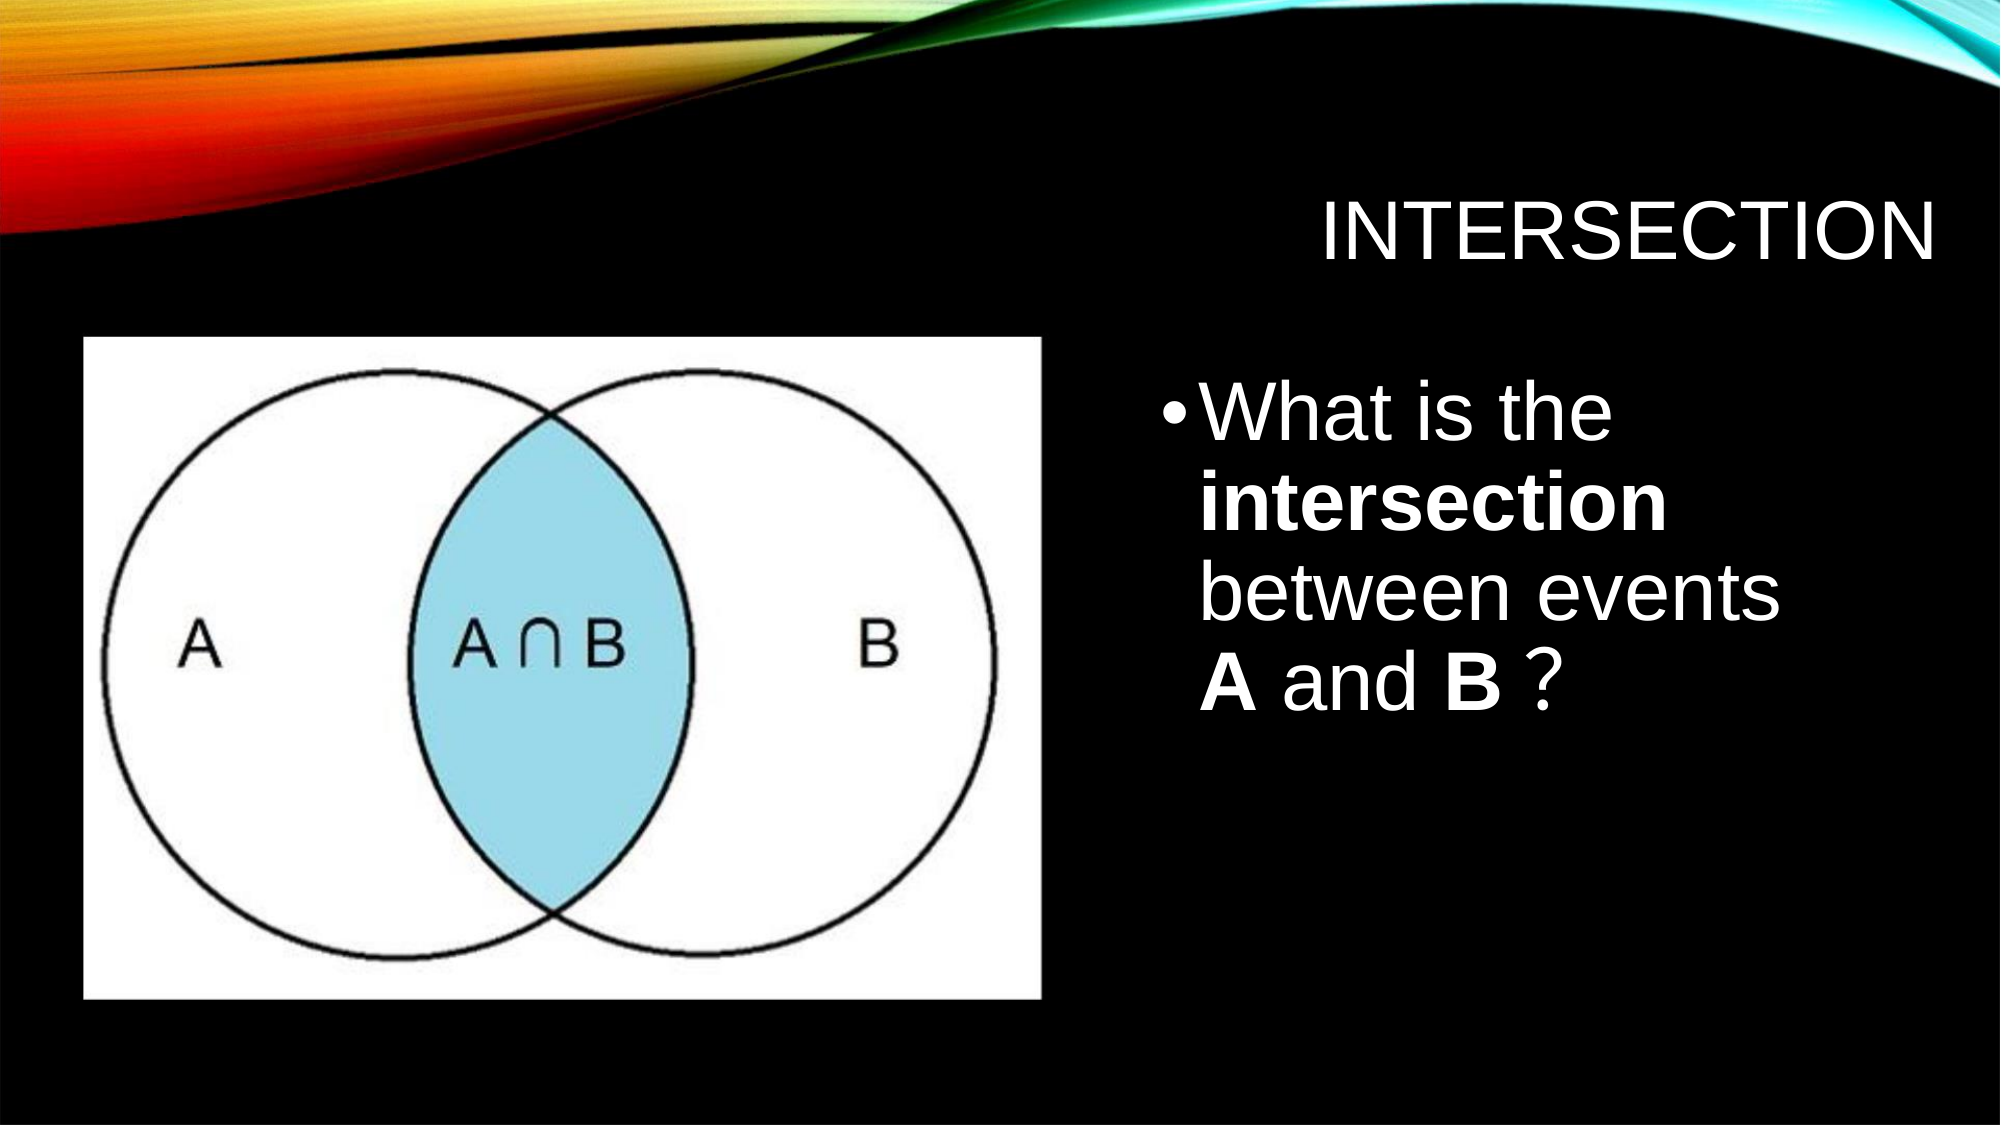

INTERSECTION
•What is the
intersection
between events
A and B？